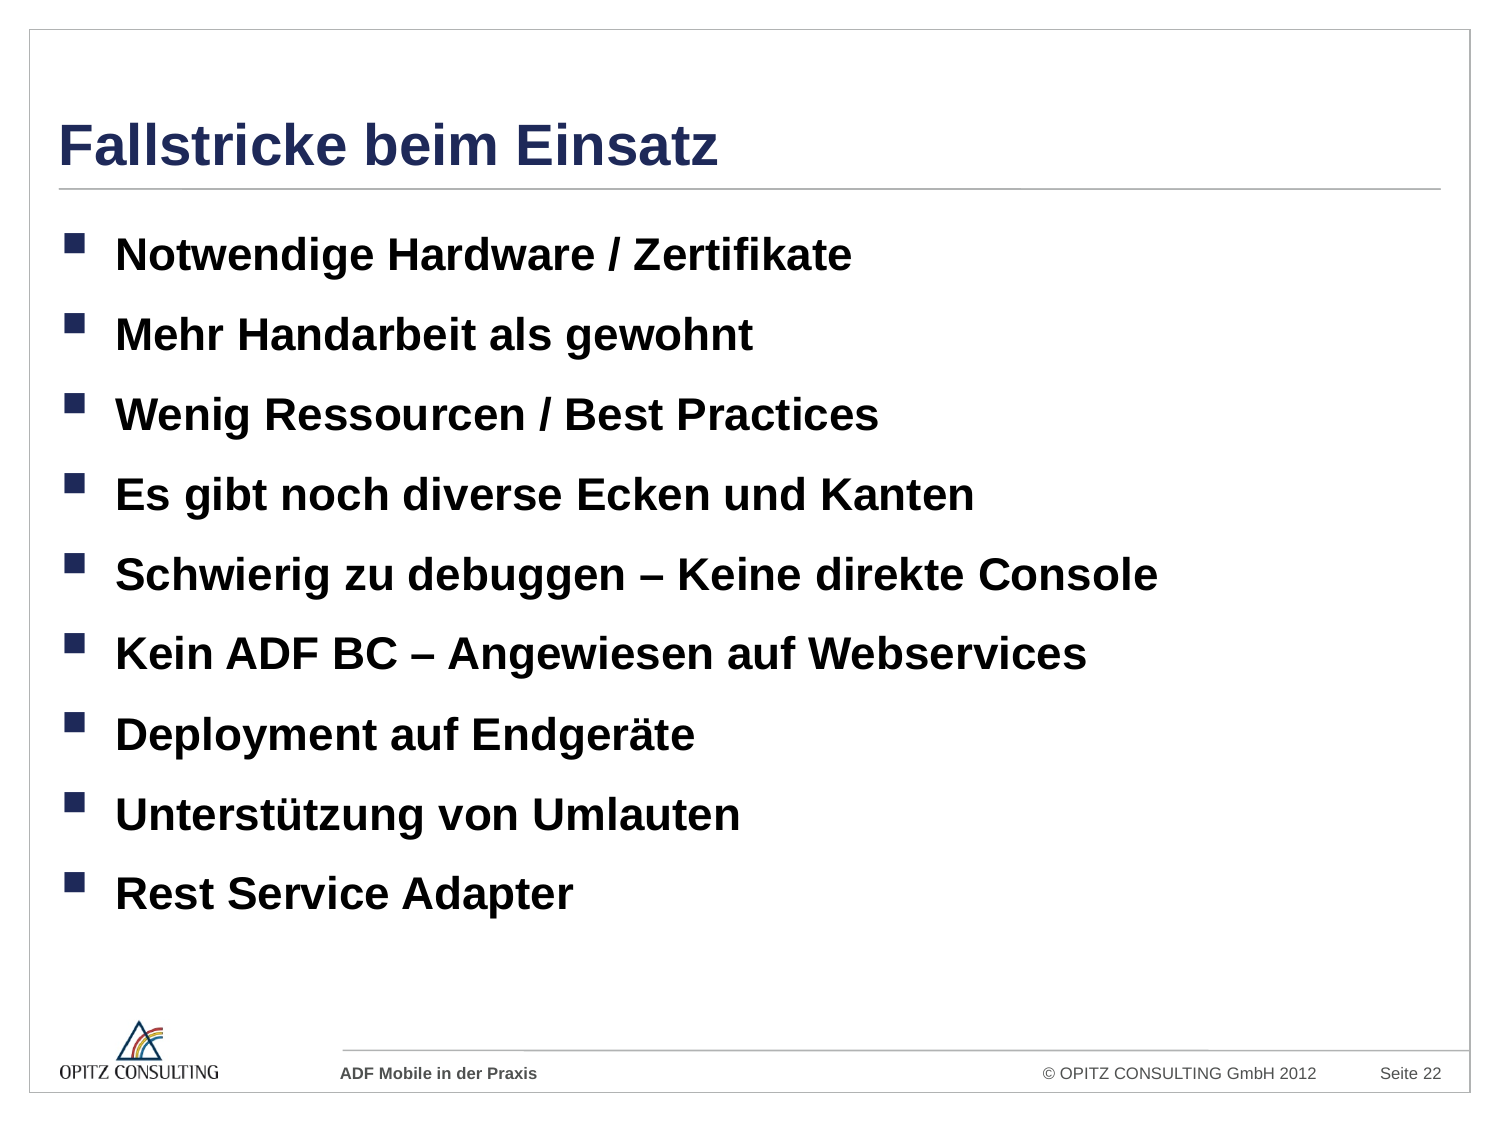

# Fallstricke beim Einsatz
Notwendige Hardware / Zertifikate
Mehr Handarbeit als gewohnt
Wenig Ressourcen / Best Practices
Es gibt noch diverse Ecken und Kanten
Schwierig zu debuggen – Keine direkte Console
Kein ADF BC – Angewiesen auf Webservices
Deployment auf Endgeräte
Unterstützung von Umlauten
Rest Service Adapter